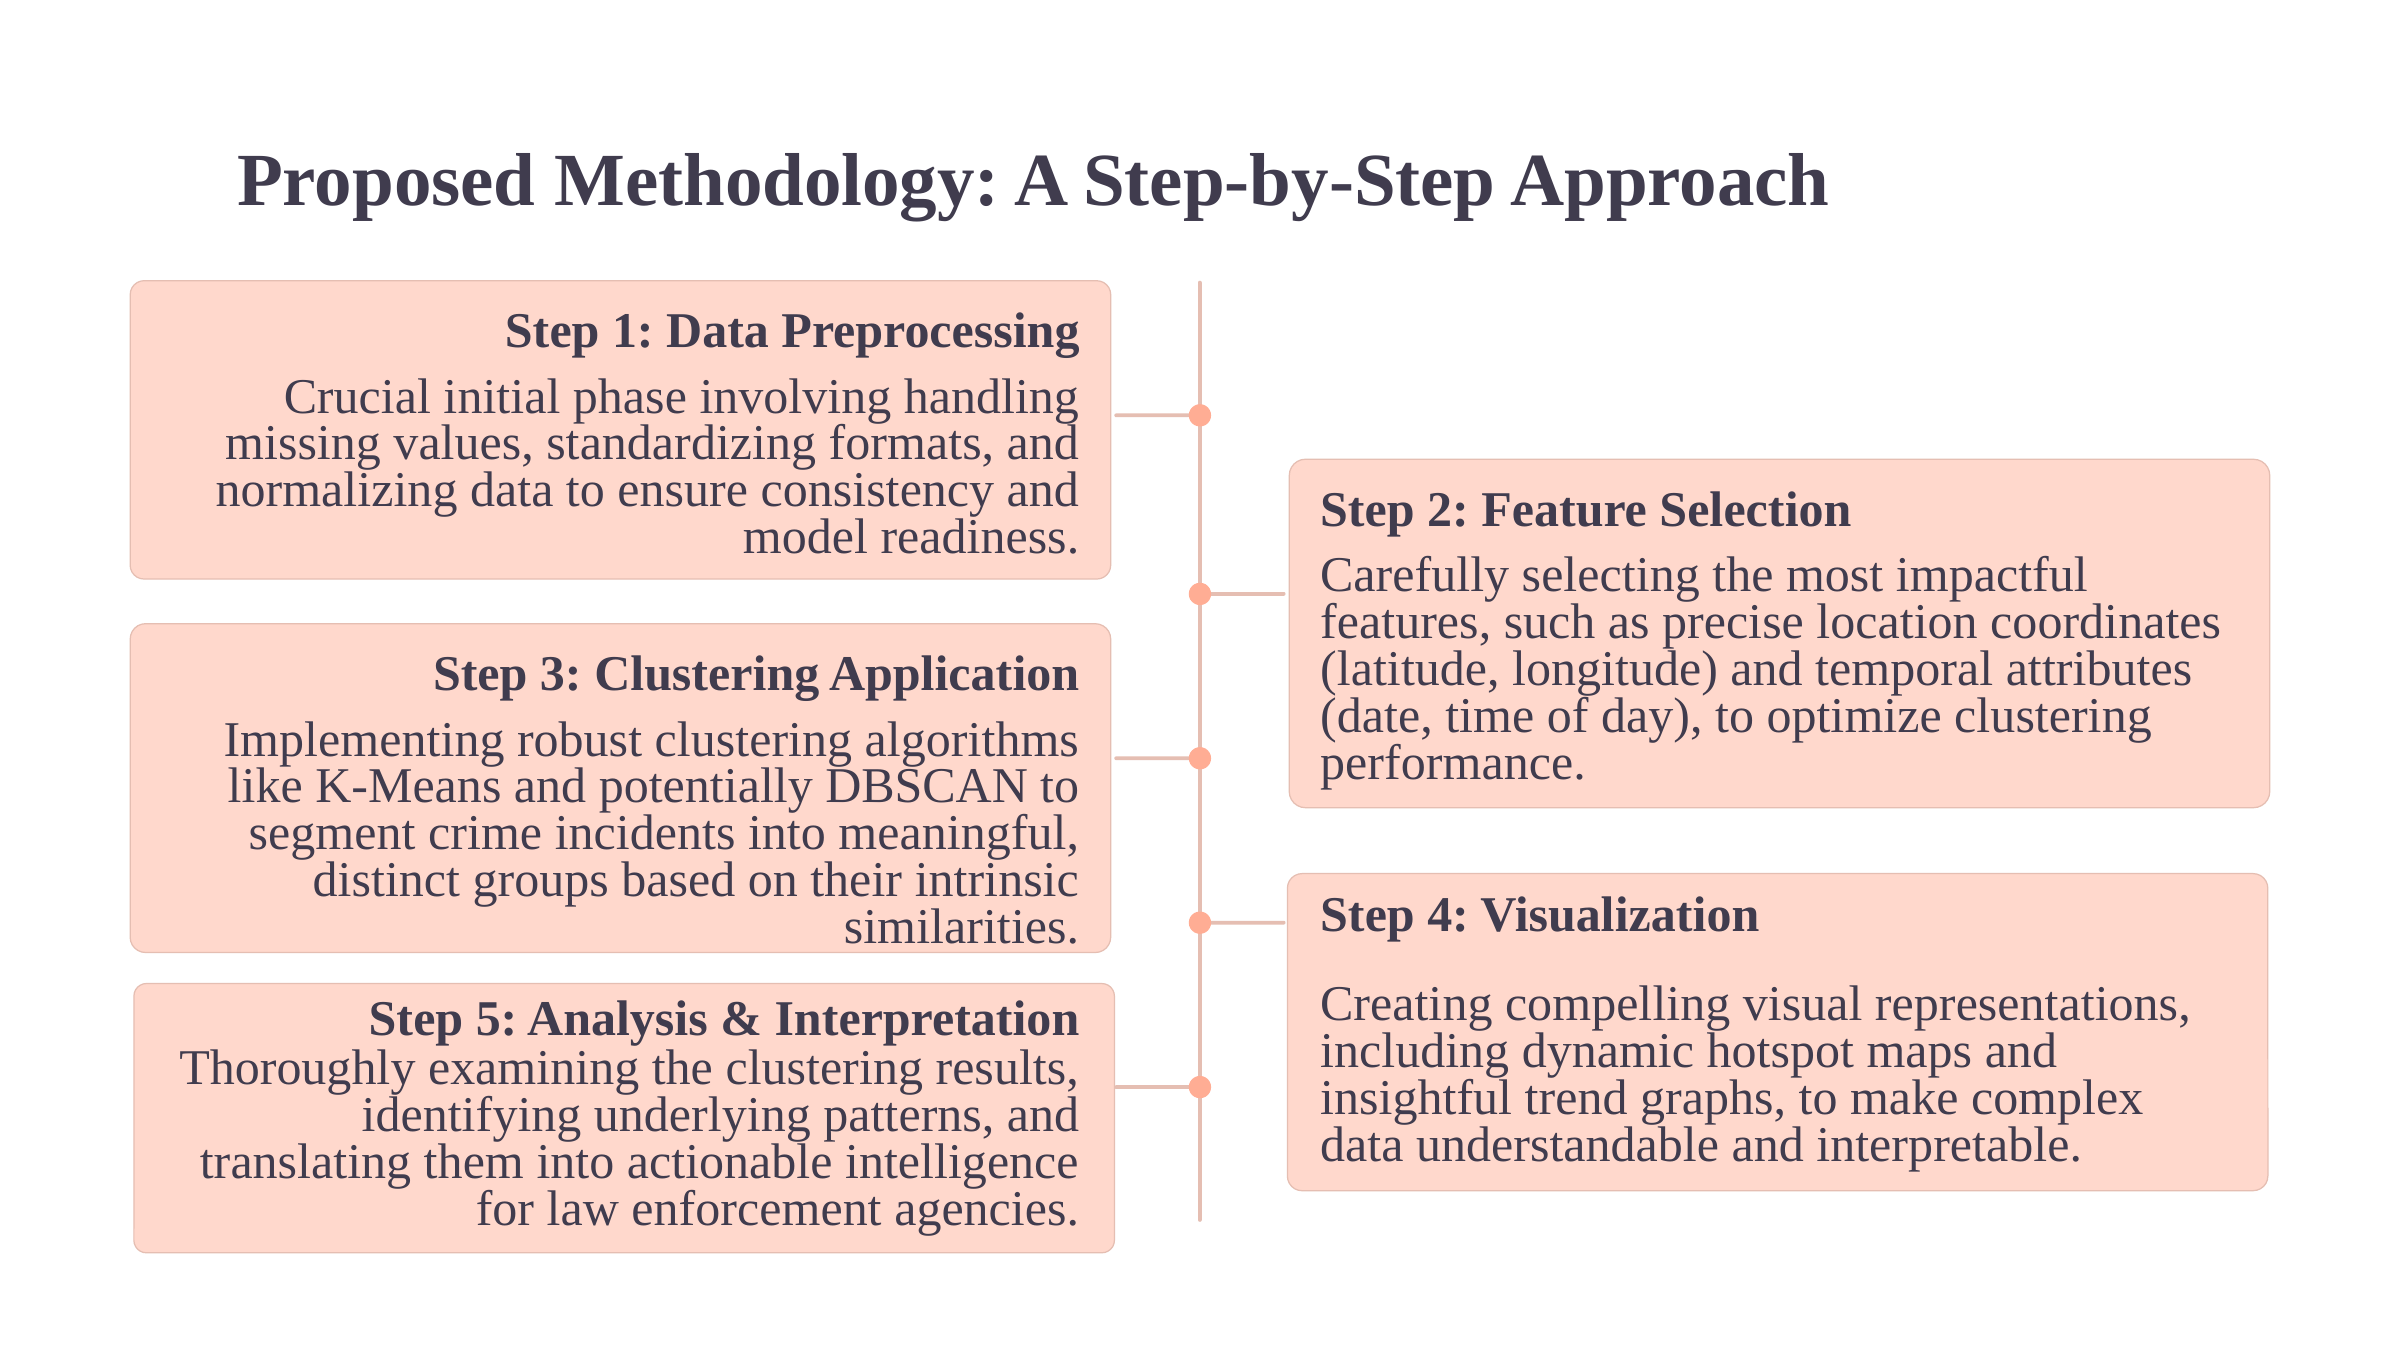

Proposed Methodology: A Step-by-Step Approach

Step 1: Data Preprocessing
Crucial initial phase involving handling missing values, standardizing formats, and normalizing data to ensure consistency and model readiness.

Step 2: Feature Selection
Carefully selecting the most impactful features, such as precise location coordinates (latitude, longitude) and temporal attributes (date, time of day), to optimize clustering performance.

Step 3: Clustering Application
Implementing robust clustering algorithms like K-Means and potentially DBSCAN to segment crime incidents into meaningful, distinct groups based on their intrinsic similarities.

Step 4: Visualization

Creating compelling visual representations, including dynamic hotspot maps and insightful trend graphs, to make complex data understandable and interpretable.
Step 5: Analysis & Interpretation
Thoroughly examining the clustering results, identifying underlying patterns, and translating them into actionable intelligence for law enforcement agencies.